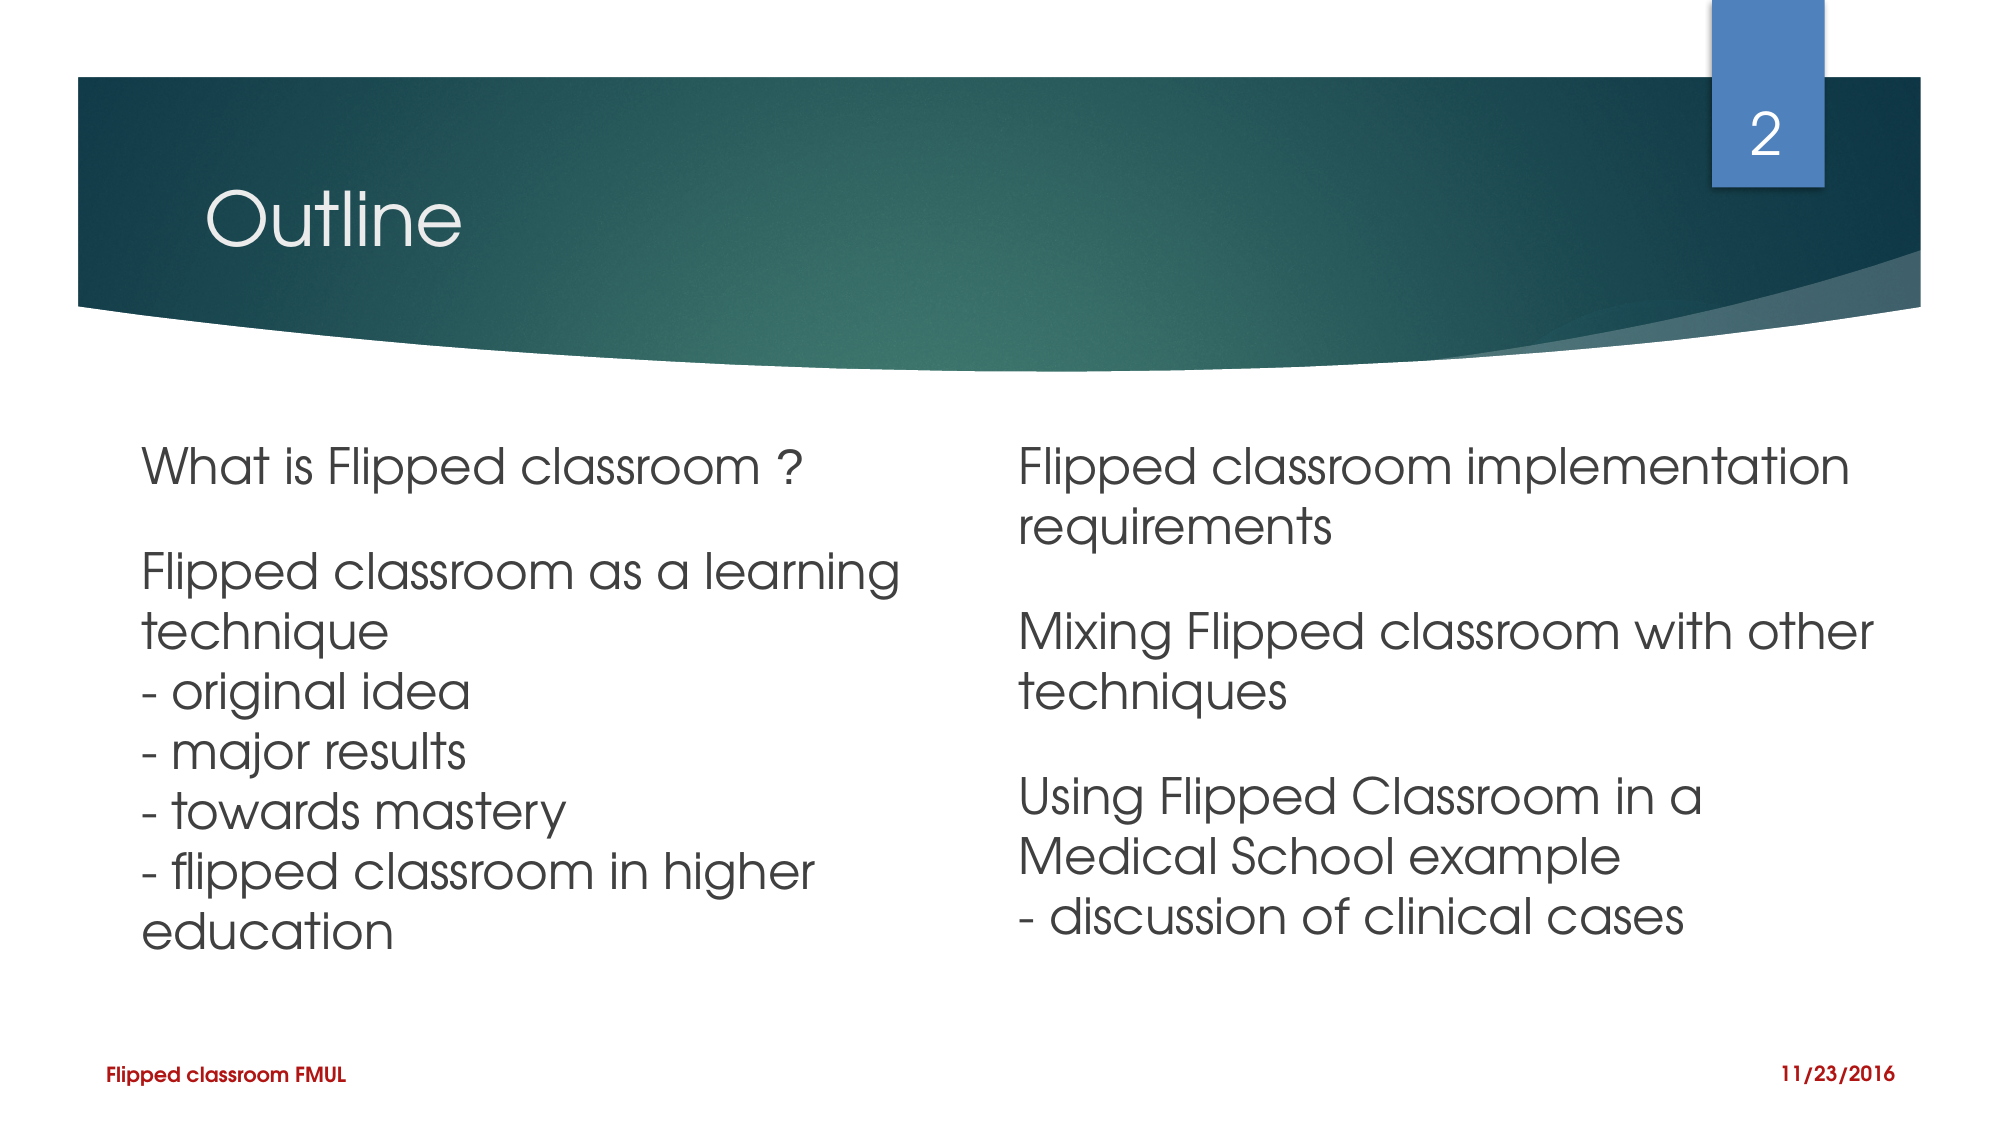

2
Outline
What is Flipped classroom ?

Flipped classroom as a learning technique
- original idea
- major results
- towards mastery
- flipped classroom in higher education

Flipped classroom implementation requirements

Mixing Flipped classroom with other techniques

Using Flipped Classroom in a Medical School example
- discussion of clinical cases
Flipped classroom FMUL
11/23/2016